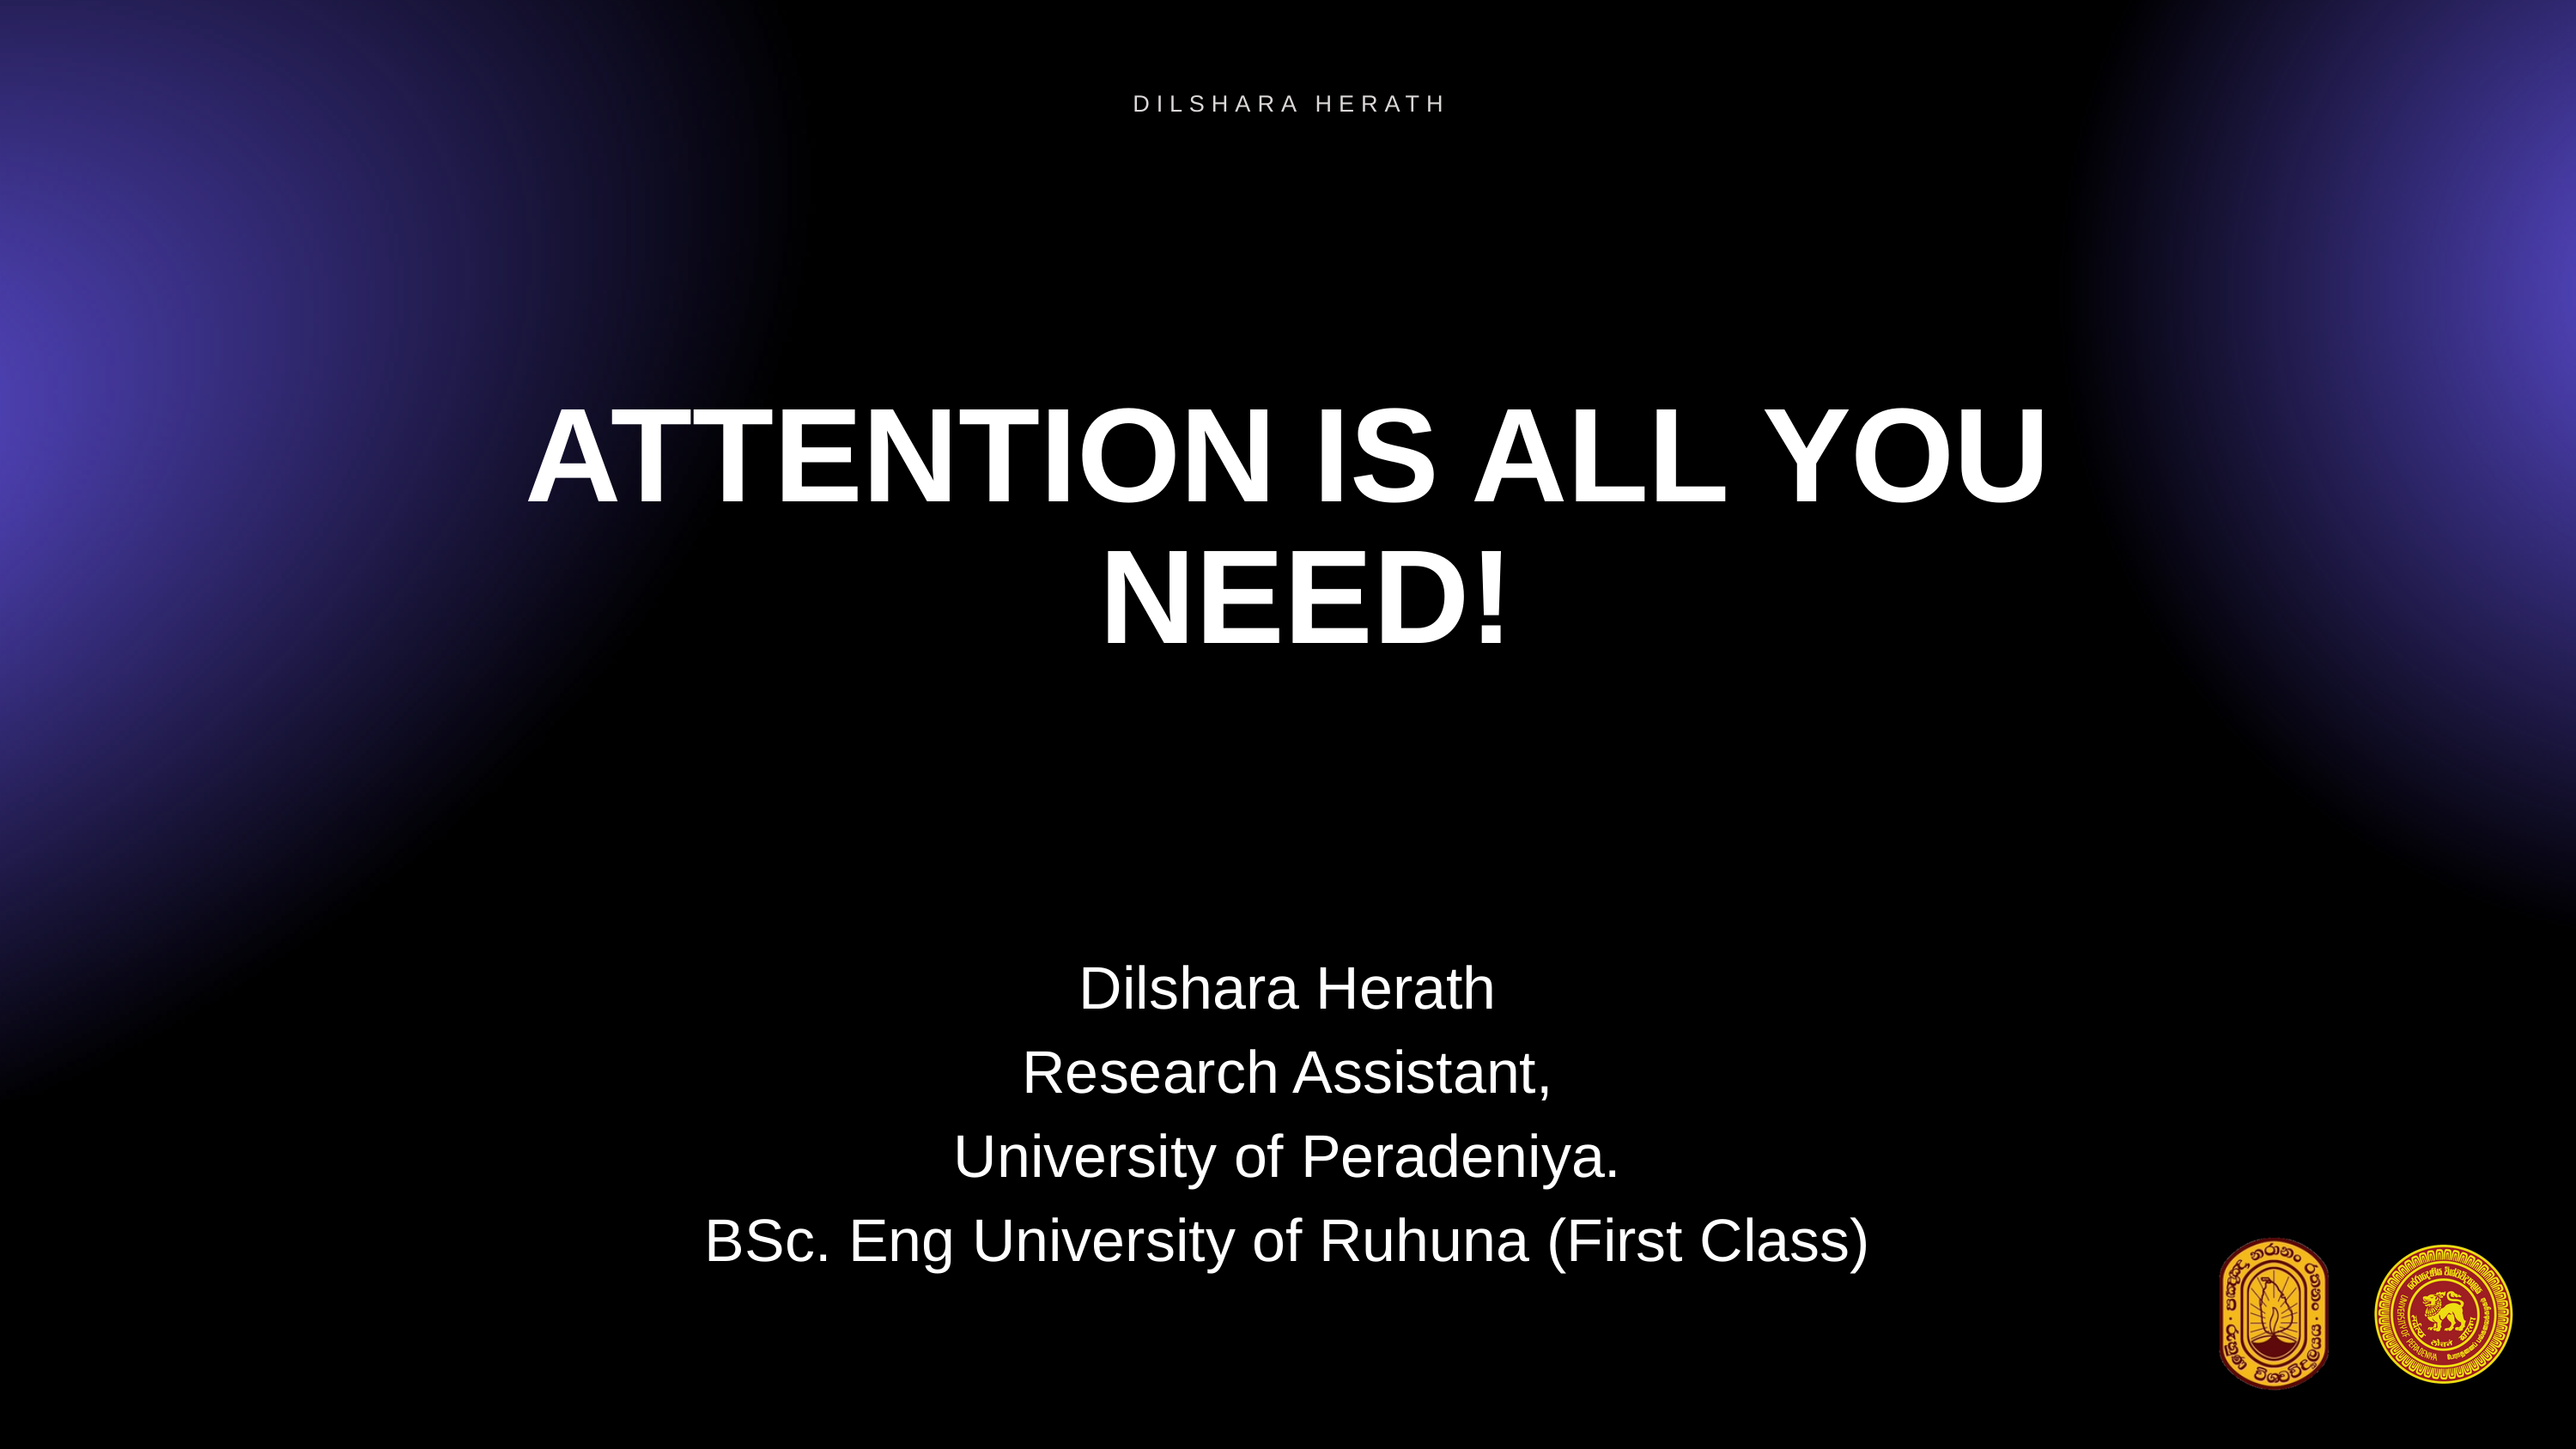

DILSHARA HERATH
ATTENTION IS ALL YOU
 NEED!
Dilshara Herath
Research Assistant,
University of Peradeniya.
BSc. Eng University of Ruhuna (First Class)